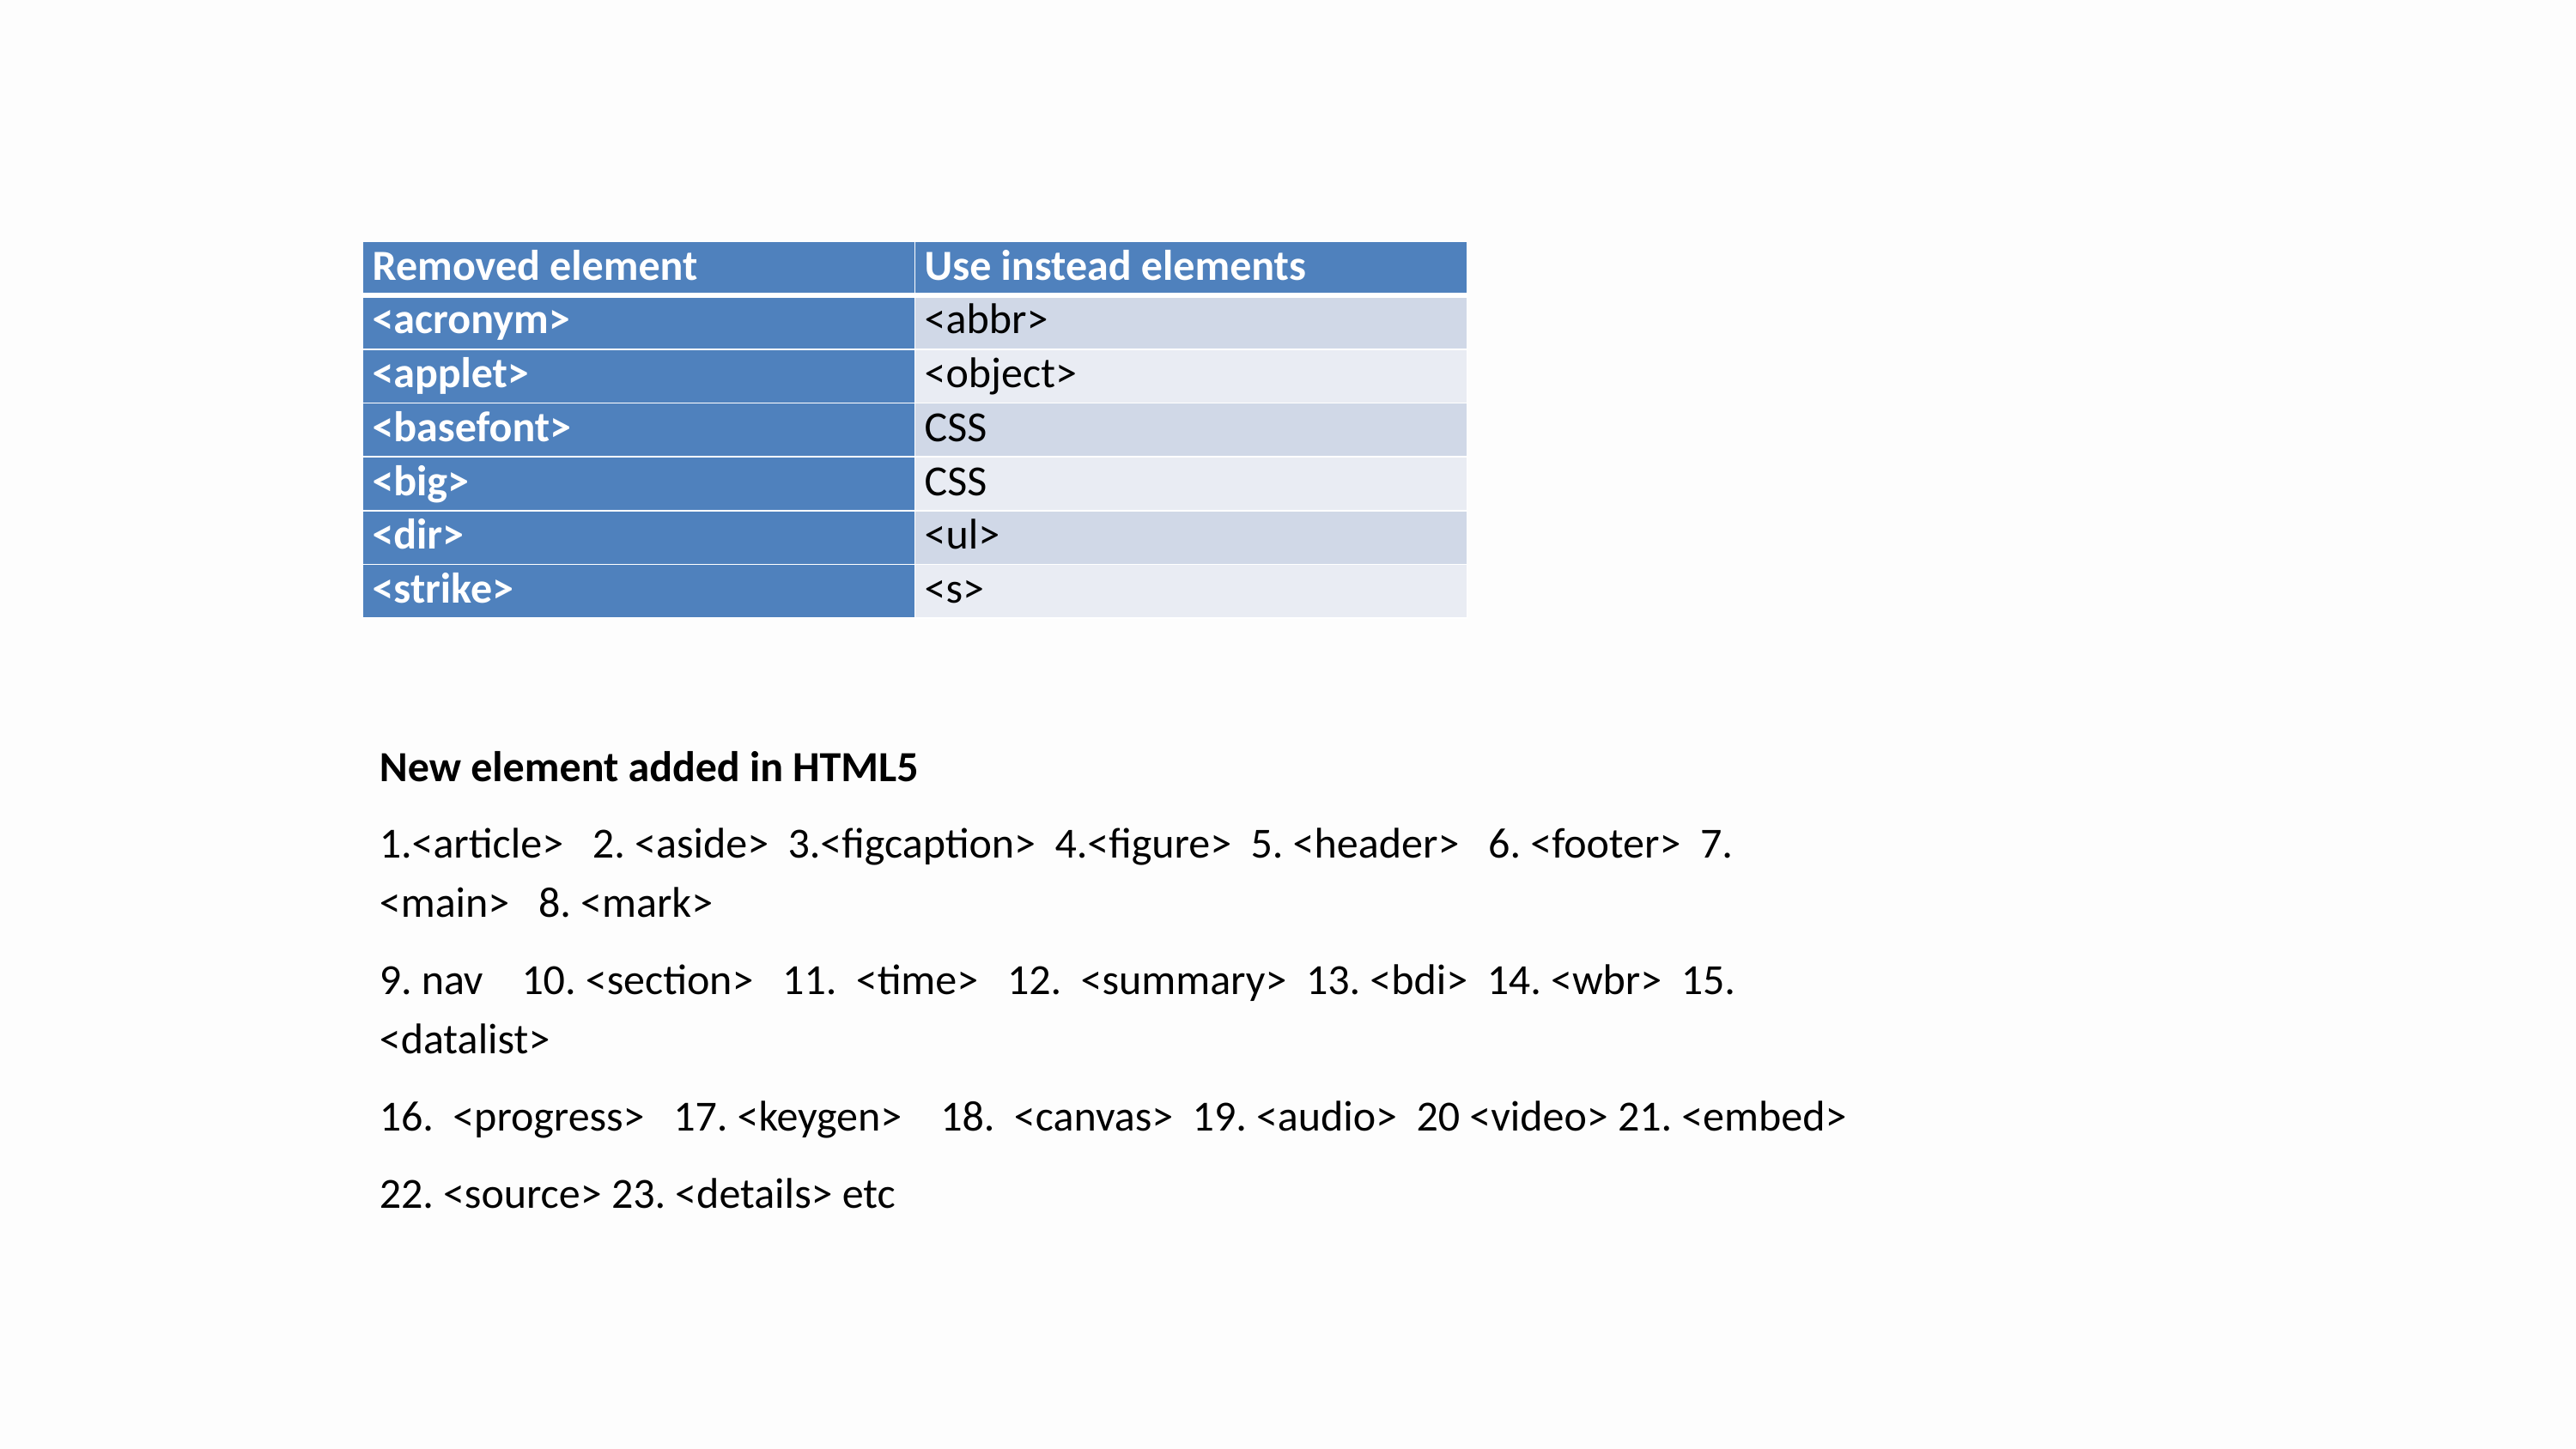

| Removed element | Use instead elements |
| --- | --- |
| <acronym> | <abbr> |
| <applet> | <object> |
| <basefont> | CSS |
| <big> | CSS |
| <dir> | <ul> |
| <strike> | <s> |
New element added in HTML5
1.<article>   2. <aside>  3.<figcaption>  4.<figure>  5. <header>   6. <footer>  7. <main>   8. <mark>
9. nav    10. <section>   11.  <time>   12.  <summary>  13. <bdi>  14. <wbr>  15. <datalist>
16.  <progress>   17. <keygen>    18.  <canvas>  19. <audio>  20 <video> 21. <embed>
22. <source> 23. <details> etc